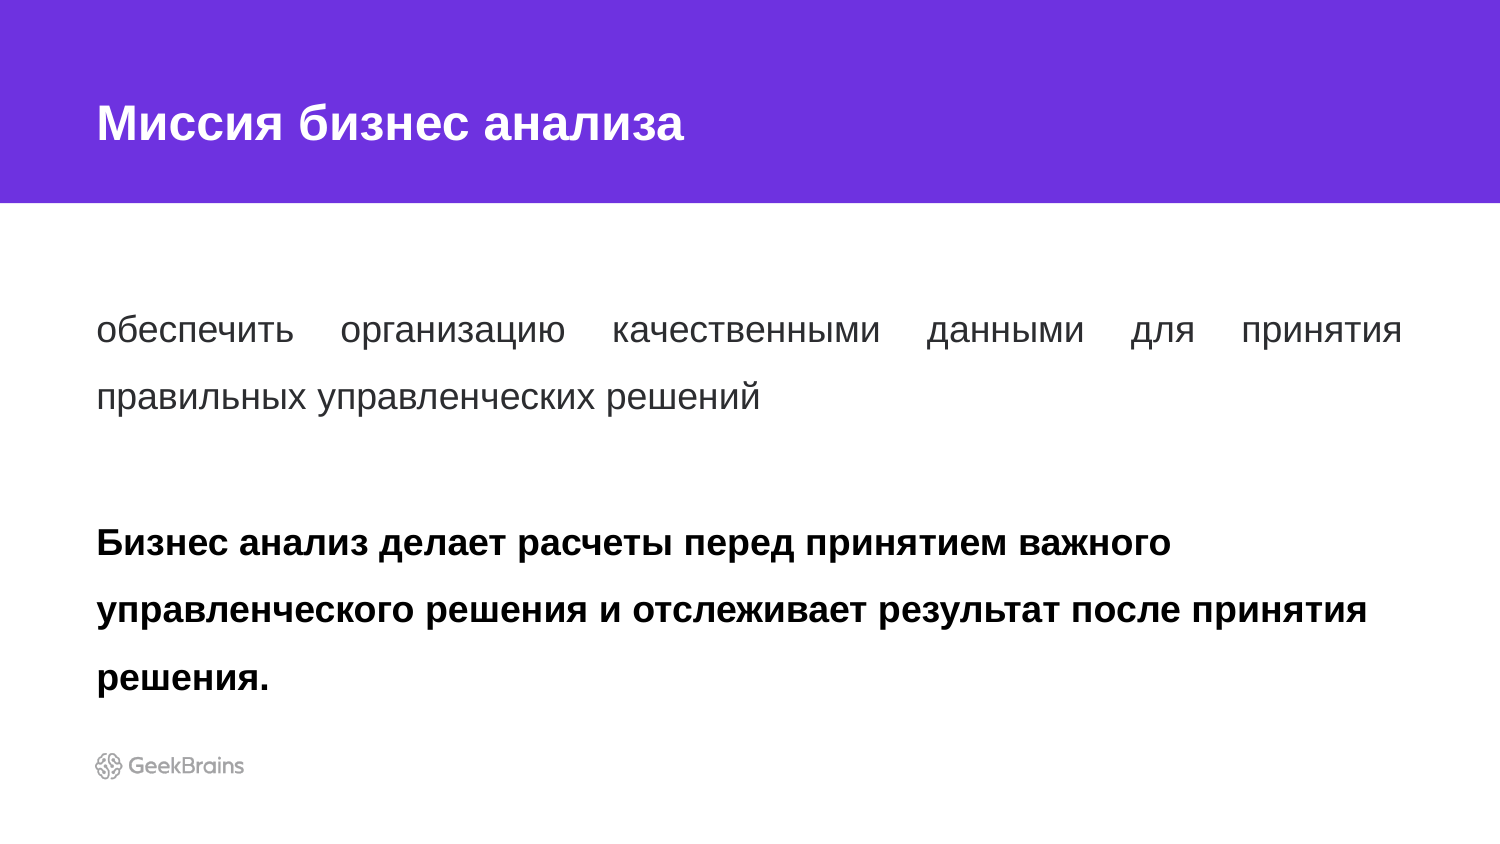

# Миссия бизнес анализа
обеспечить организацию качественными данными для принятия правильных управленческих решений

Бизнес анализ делает расчеты перед принятием важного управленческого решения и отслеживает результат после принятия решения.